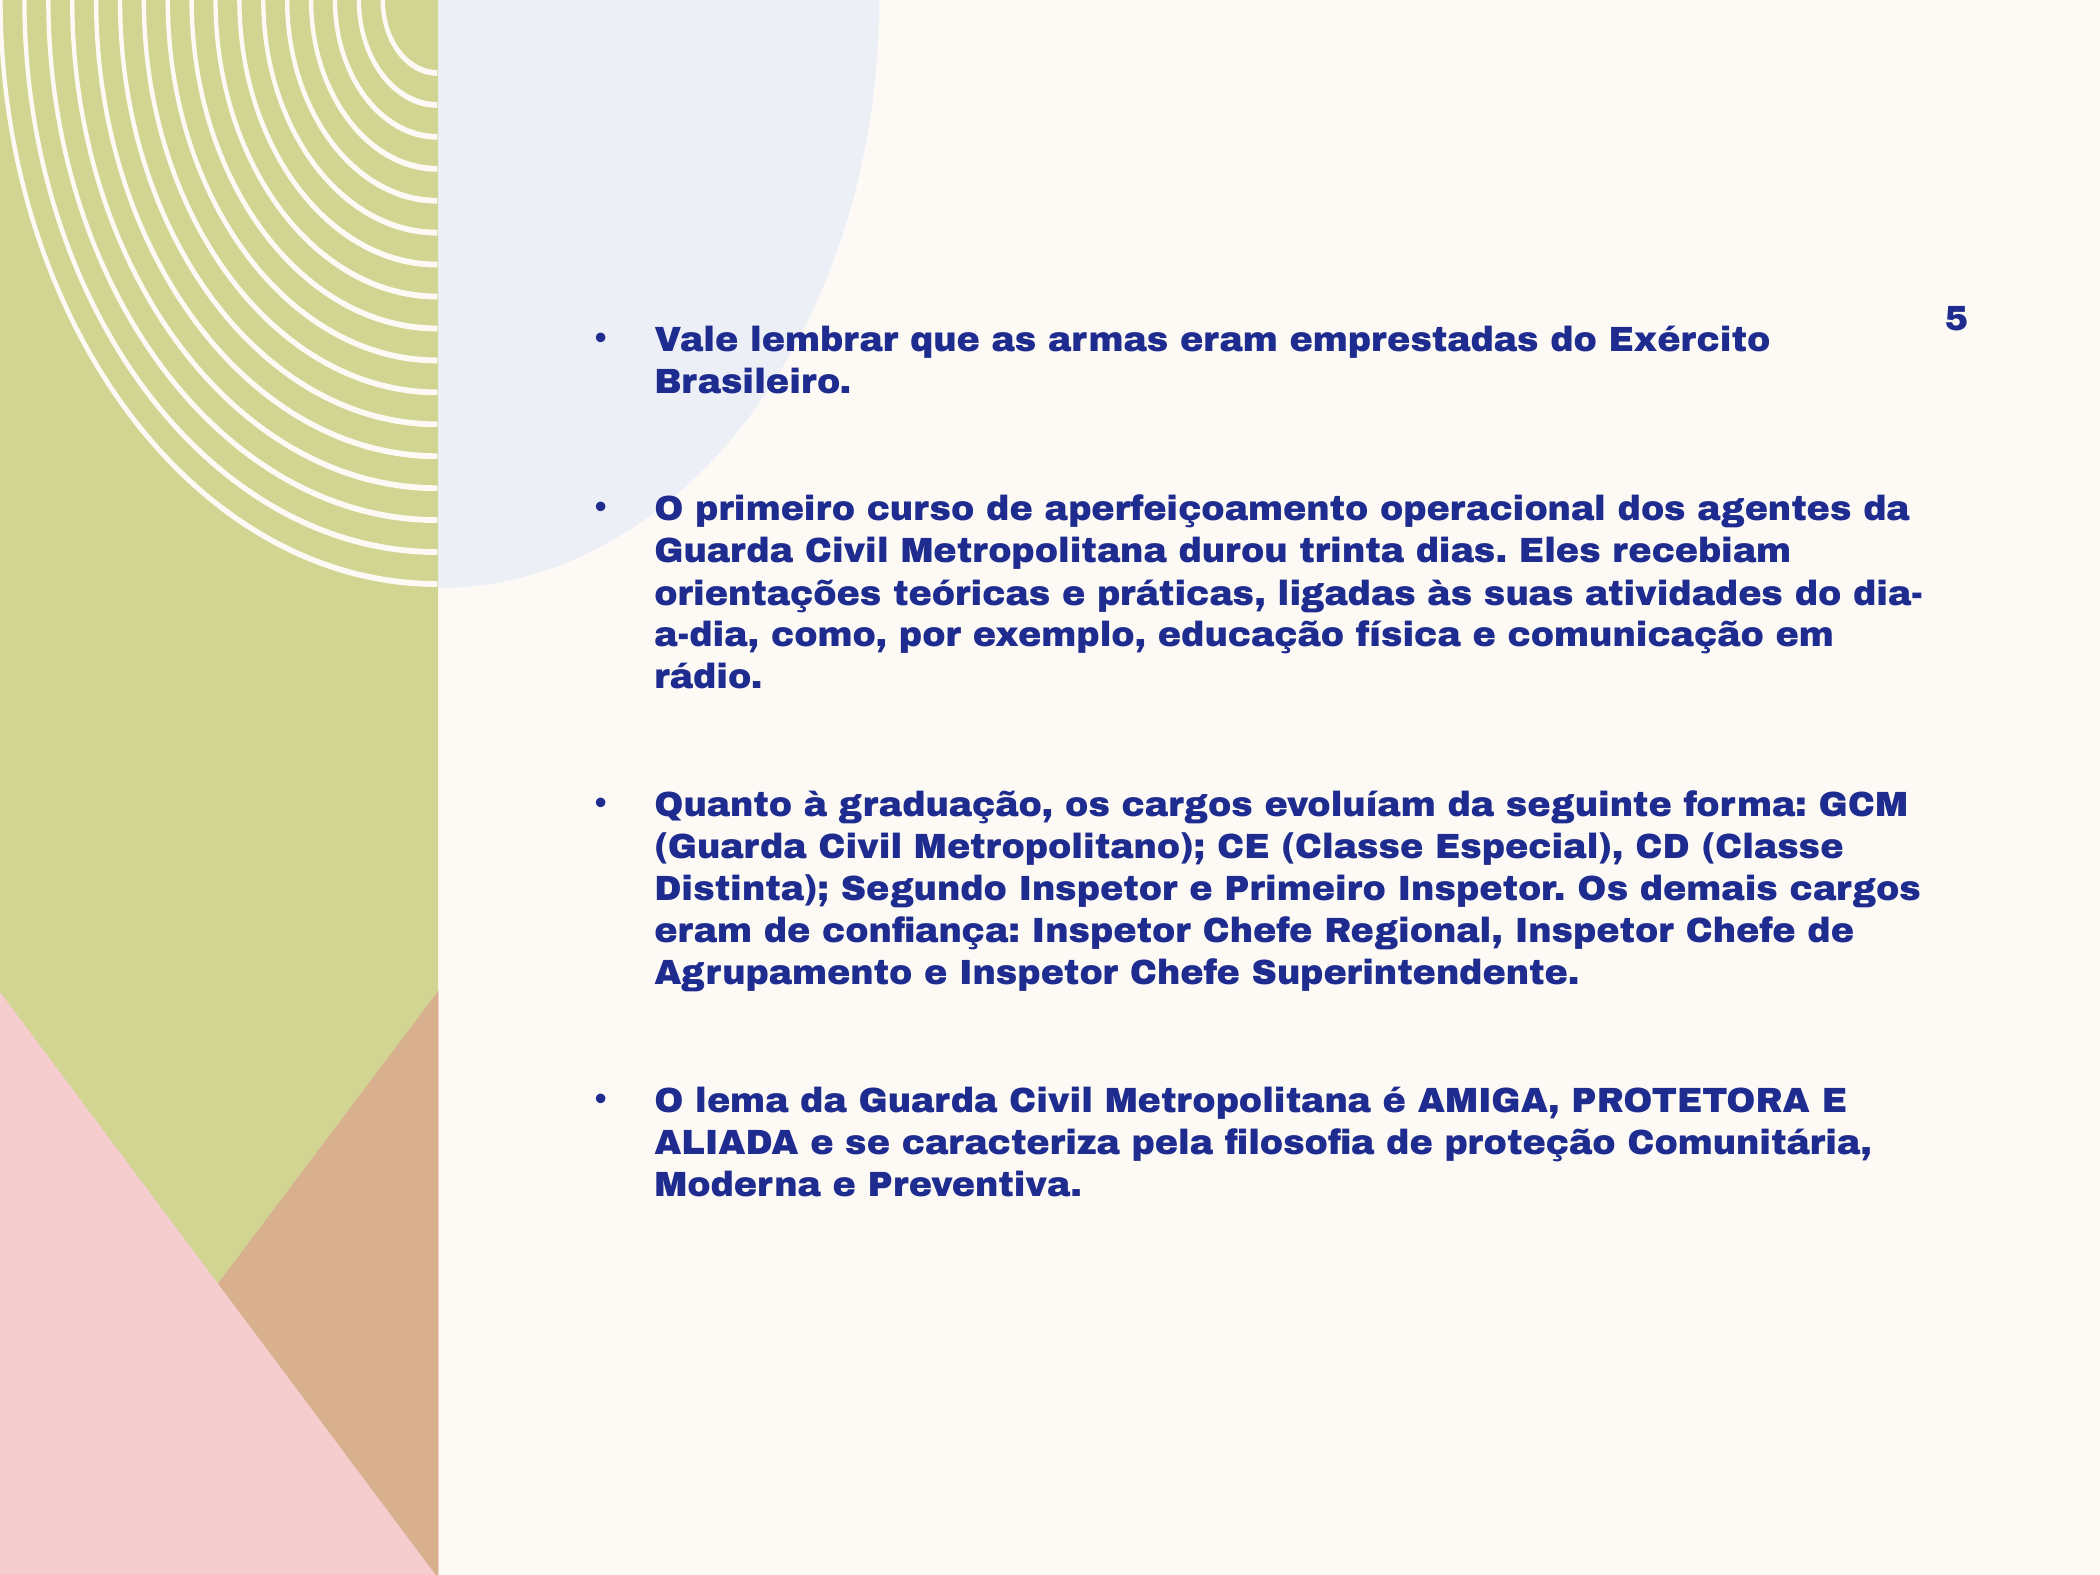

5
Vale lembrar que as armas eram emprestadas do Exército Brasileiro.

O primeiro curso de aperfeiçoamento operacional dos agentes da Guarda Civil Metropolitana durou trinta dias. Eles recebiam orientações teóricas e práticas, ligadas às suas atividades do dia-a-dia, como, por exemplo, educação física e comunicação em rádio.

Quanto à graduação, os cargos evoluíam da seguinte forma: GCM (Guarda Civil Metropolitano); CE (Classe Especial), CD (Classe Distinta); Segundo Inspetor e Primeiro Inspetor. Os demais cargos eram de confiança: Inspetor Chefe Regional, Inspetor Chefe de Agrupamento e Inspetor Chefe Superintendente.

O lema da Guarda Civil Metropolitana é AMIGA, PROTETORA E ALIADA e se caracteriza pela filosofia de proteção Comunitária, Moderna e Preventiva.